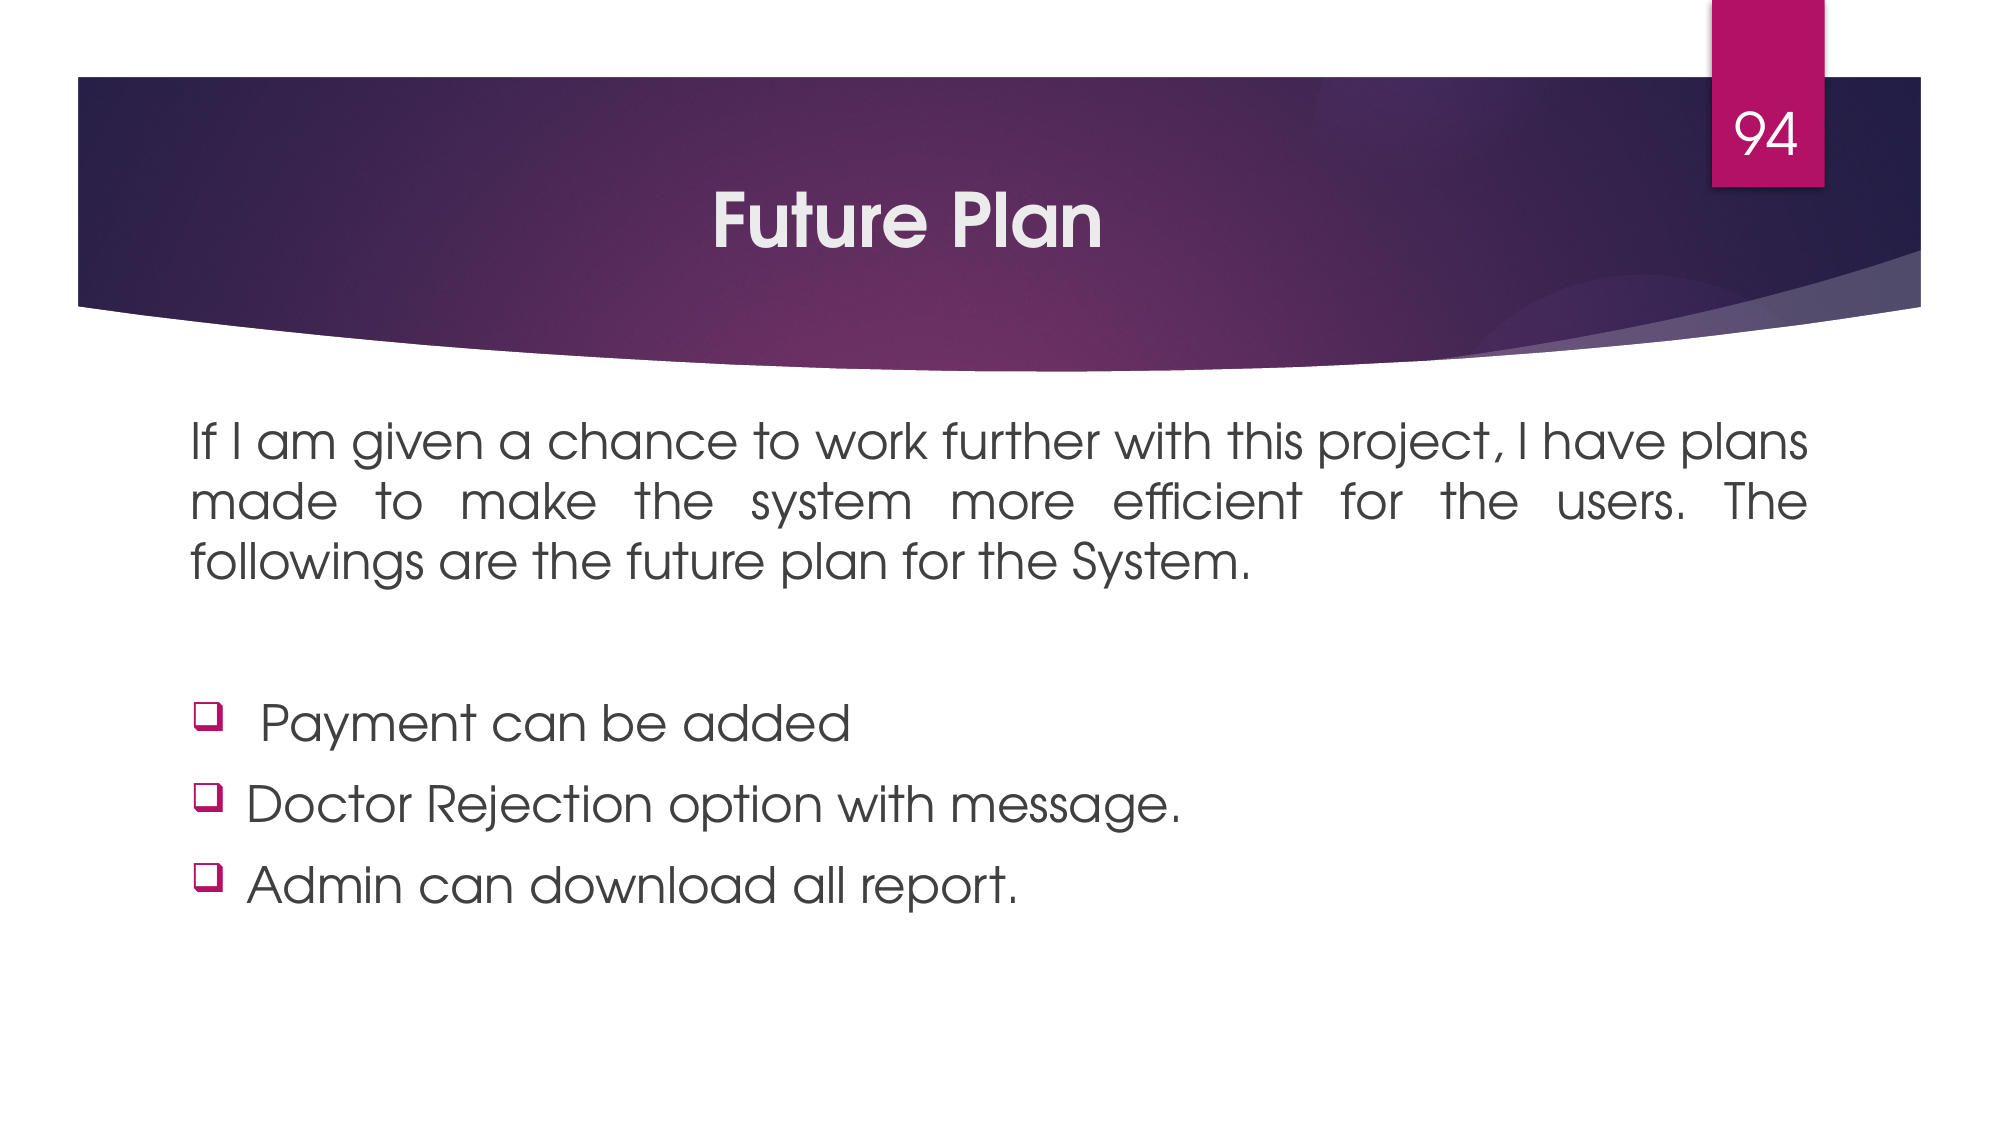

94
# Future Plan
If I am given a chance to work further with this project, I have plans made to make the system more efficient for the users. The followings are the future plan for the System.

 Payment can be added
Doctor Rejection option with message.
Admin can download all report.